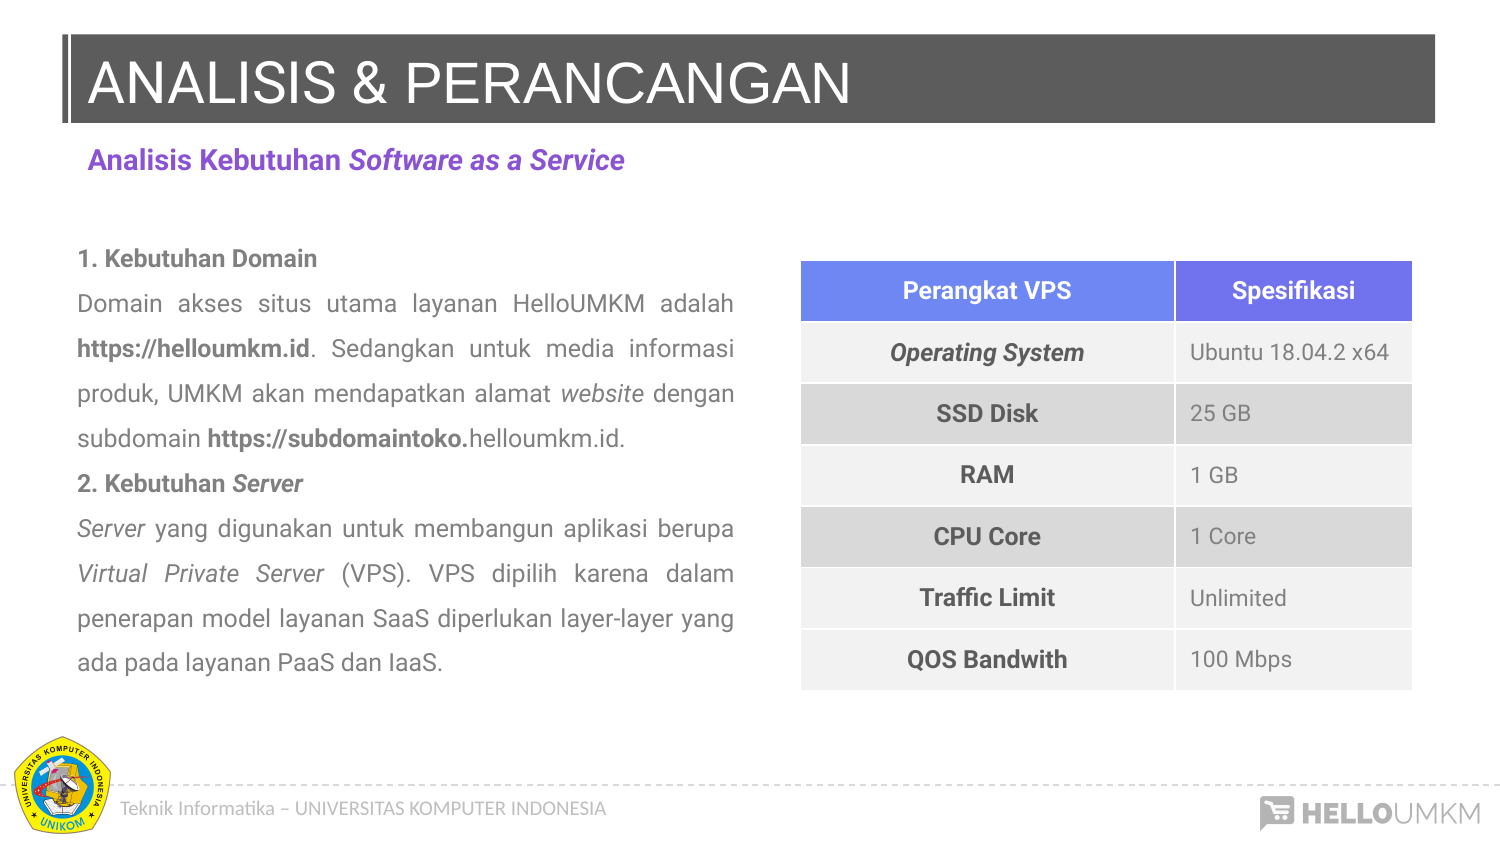

# ANALISIS & PERANCANGAN
Analisis Kebutuhan Software as a Service
1. Kebutuhan Domain
Domain akses situs utama layanan HelloUMKM adalah https://helloumkm.id. Sedangkan untuk media informasi produk, UMKM akan mendapatkan alamat website dengan subdomain https://subdomaintoko.helloumkm.id.
2. Kebutuhan Server
Server yang digunakan untuk membangun aplikasi berupa Virtual Private Server (VPS). VPS dipilih karena dalam penerapan model layanan SaaS diperlukan layer-layer yang ada pada layanan PaaS dan IaaS.
| Perangkat VPS | Spesifikasi |
| --- | --- |
| Operating System | Ubuntu 18.04.2 x64 |
| SSD Disk | 25 GB |
| RAM | 1 GB |
| CPU Core | 1 Core |
| Traffic Limit | Unlimited |
| QOS Bandwith | 100 Mbps |